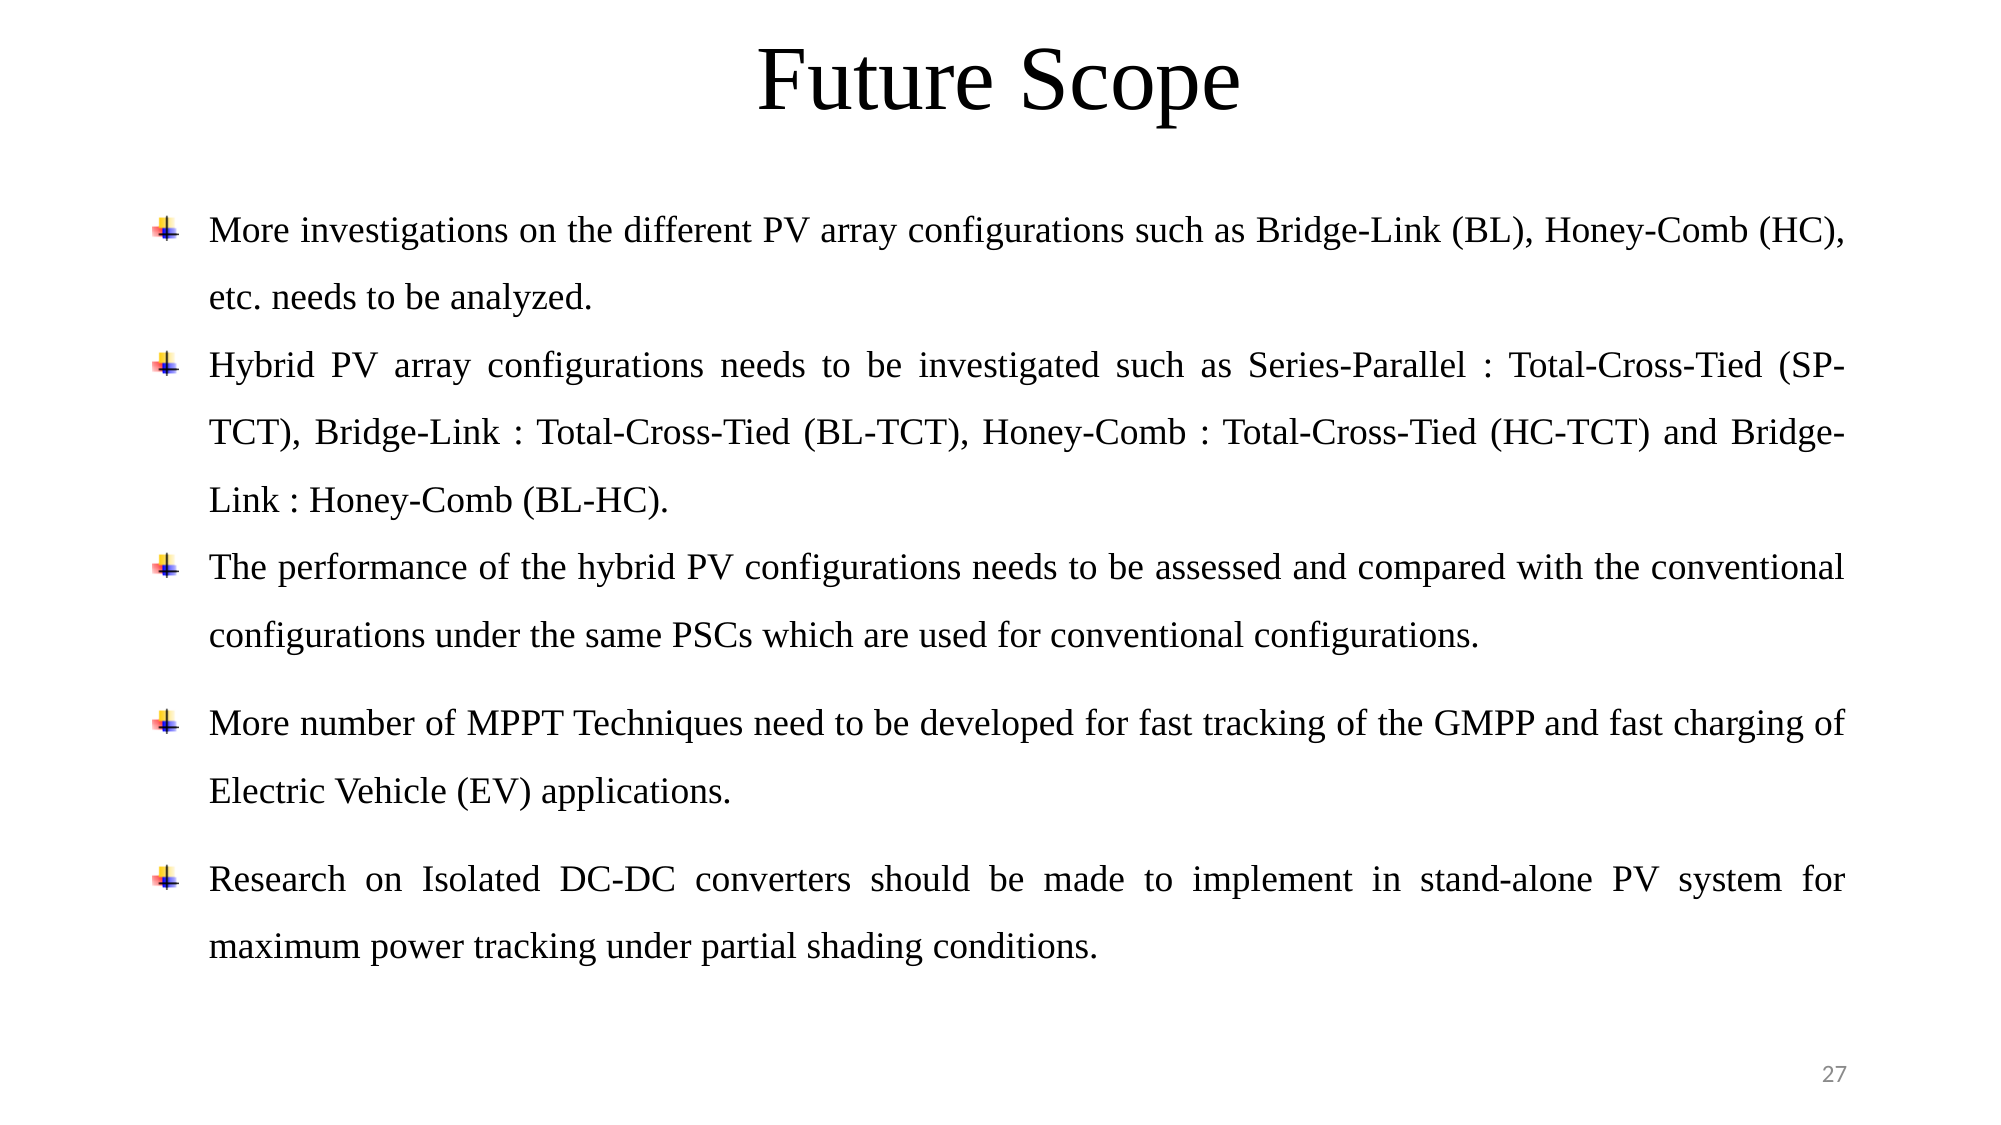

# Future Scope
More investigations on the different PV array configurations such as Bridge-Link (BL), Honey-Comb (HC), etc. needs to be analyzed.
Hybrid PV array configurations needs to be investigated such as Series-Parallel : Total-Cross-Tied (SP-TCT), Bridge-Link : Total-Cross-Tied (BL-TCT), Honey-Comb : Total-Cross-Tied (HC-TCT) and Bridge-Link : Honey-Comb (BL-HC).
The performance of the hybrid PV configurations needs to be assessed and compared with the conventional configurations under the same PSCs which are used for conventional configurations.
More number of MPPT Techniques need to be developed for fast tracking of the GMPP and fast charging of Electric Vehicle (EV) applications.
Research on Isolated DC-DC converters should be made to implement in stand-alone PV system for maximum power tracking under partial shading conditions.
27